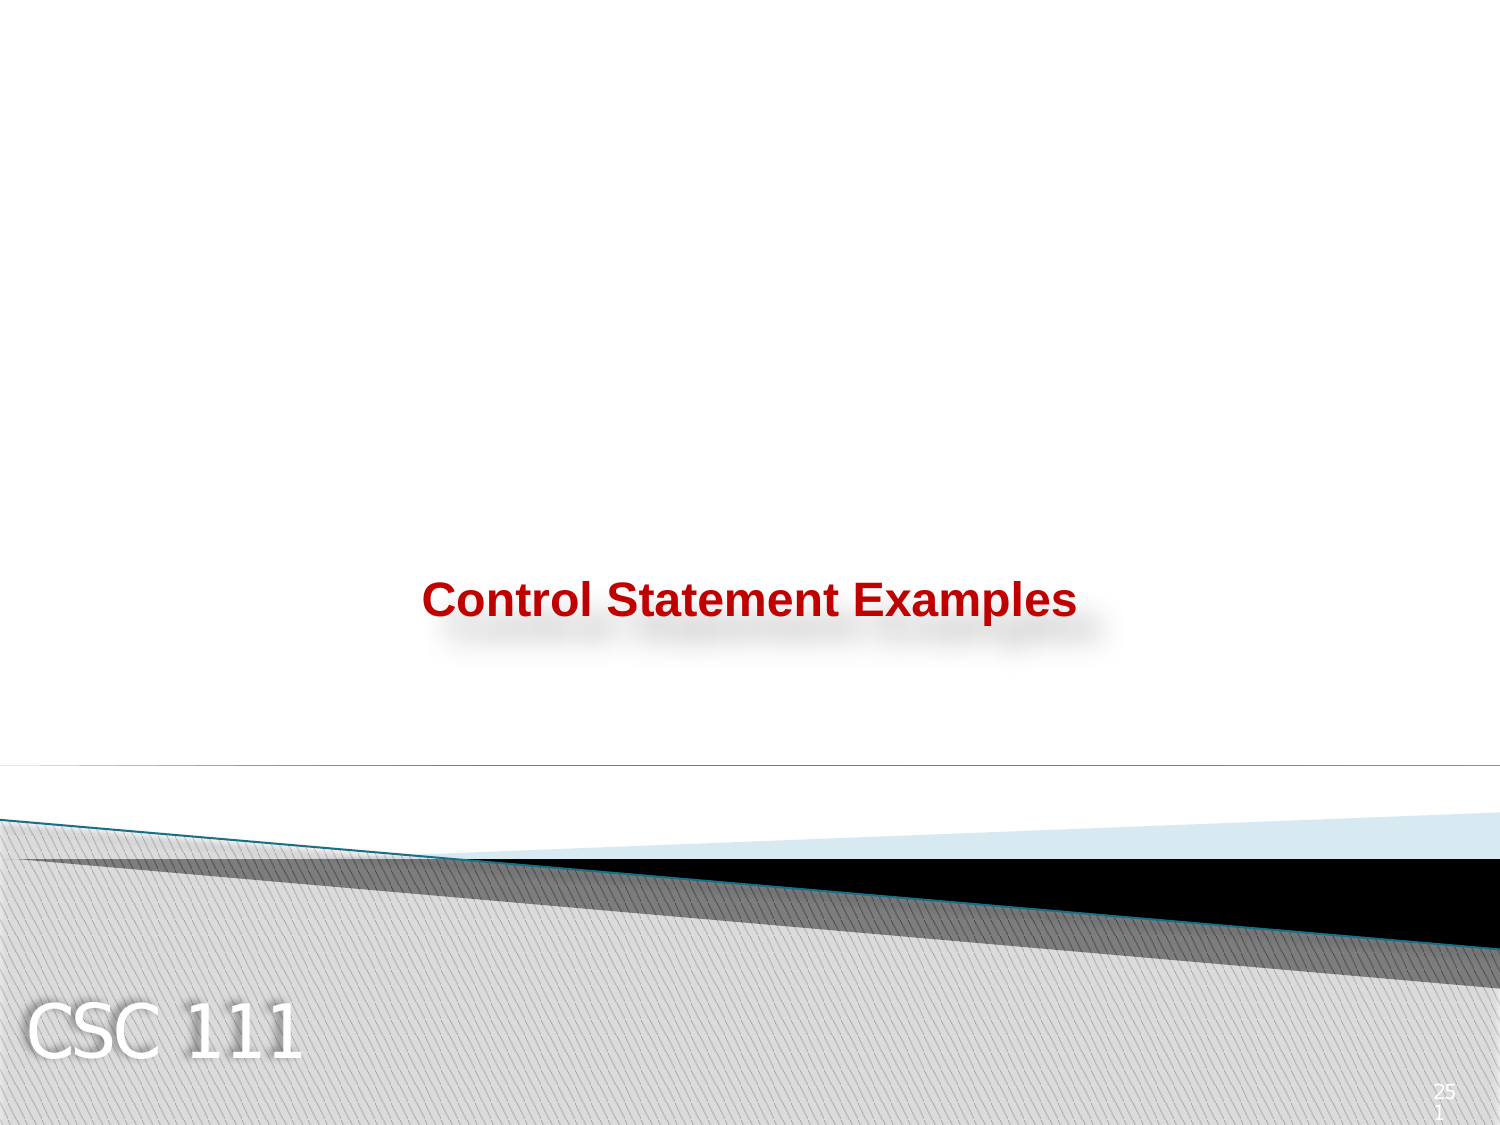

# Control Statement Examples
CSC 111
251